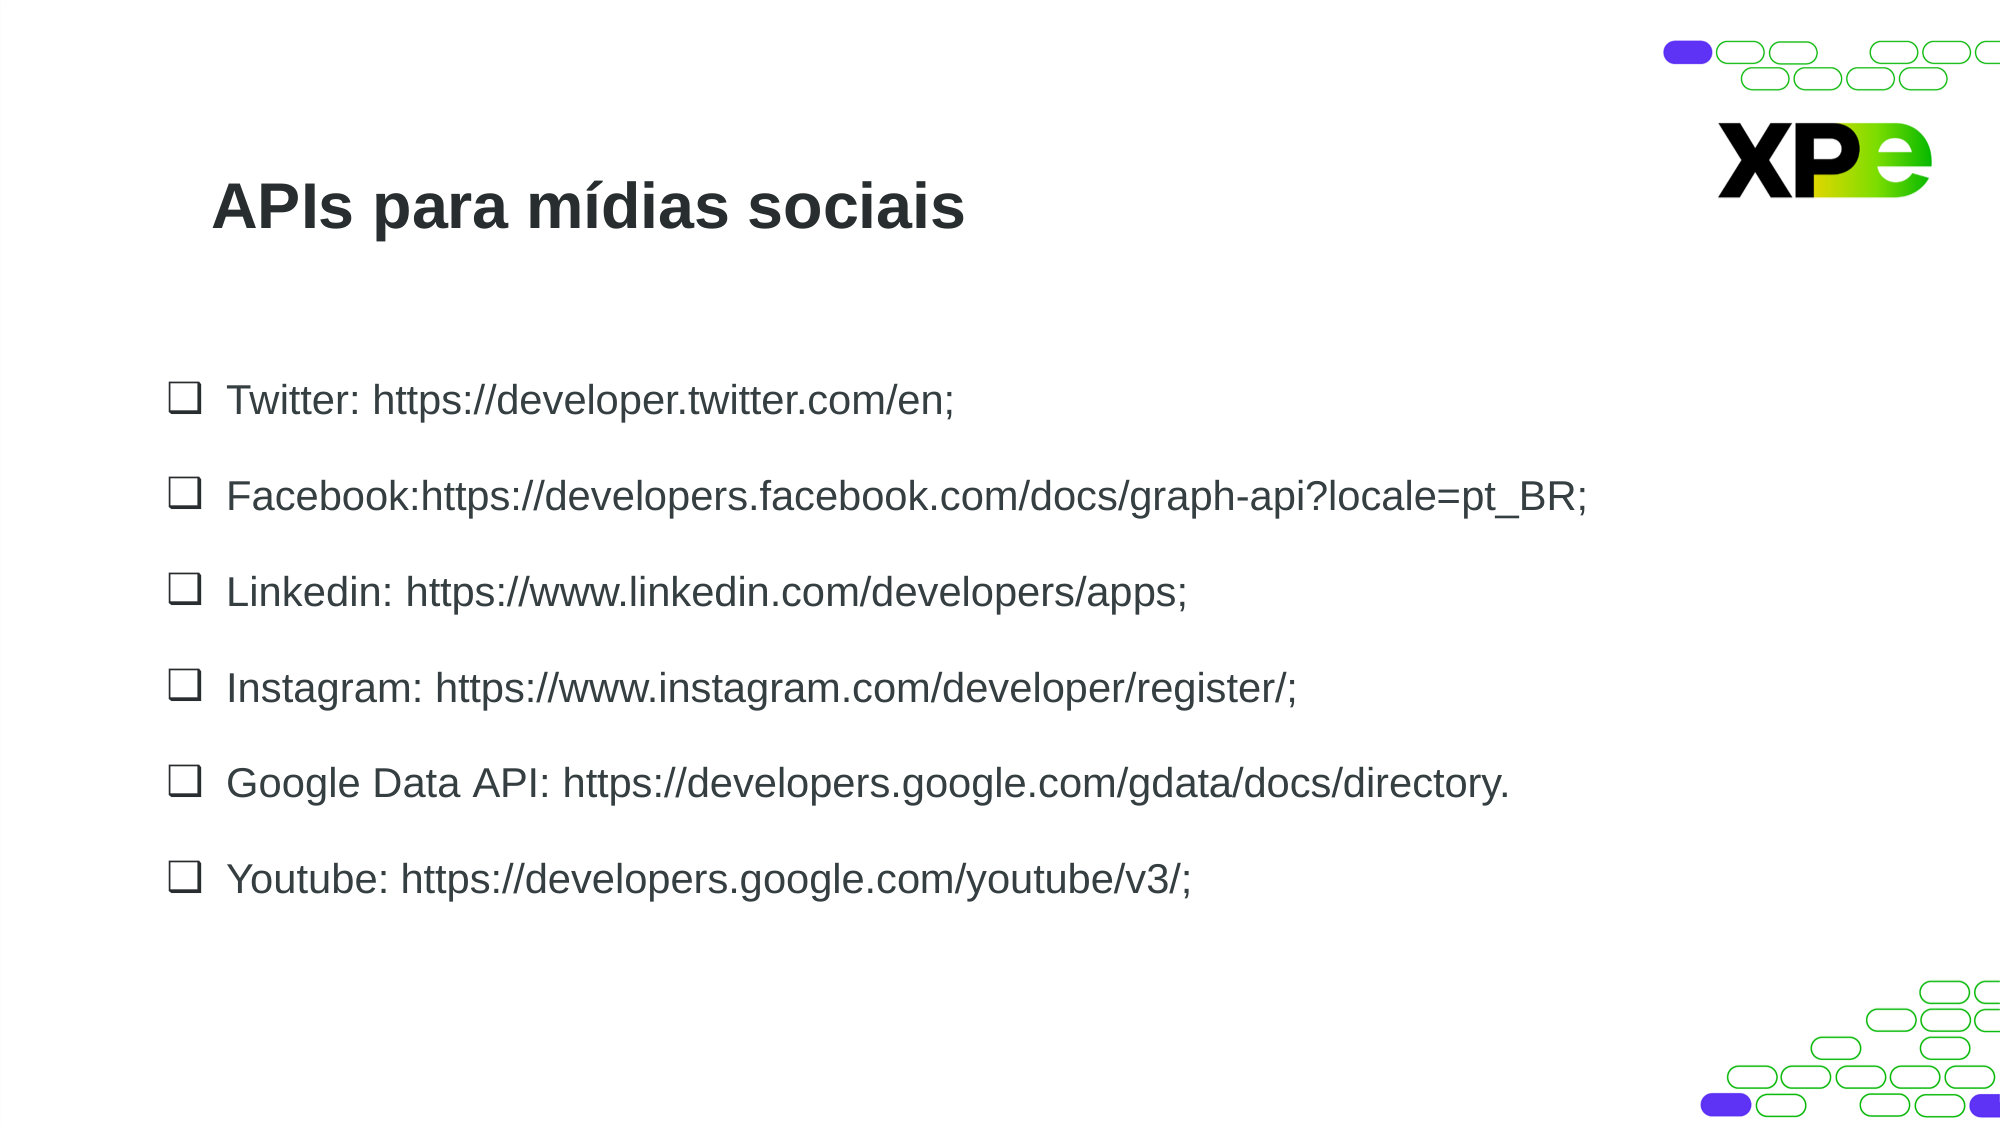

# APIs para mídias sociais
Twitter: https://developer.twitter.com/en;
Facebook:https://developers.facebook.com/docs/graph-api?locale=pt_BR;
Linkedin: https://www.linkedin.com/developers/apps;
Instagram: https://www.instagram.com/developer/register/;
Google Data API: https://developers.google.com/gdata/docs/directory.
Youtube: https://developers.google.com/youtube/v3/;